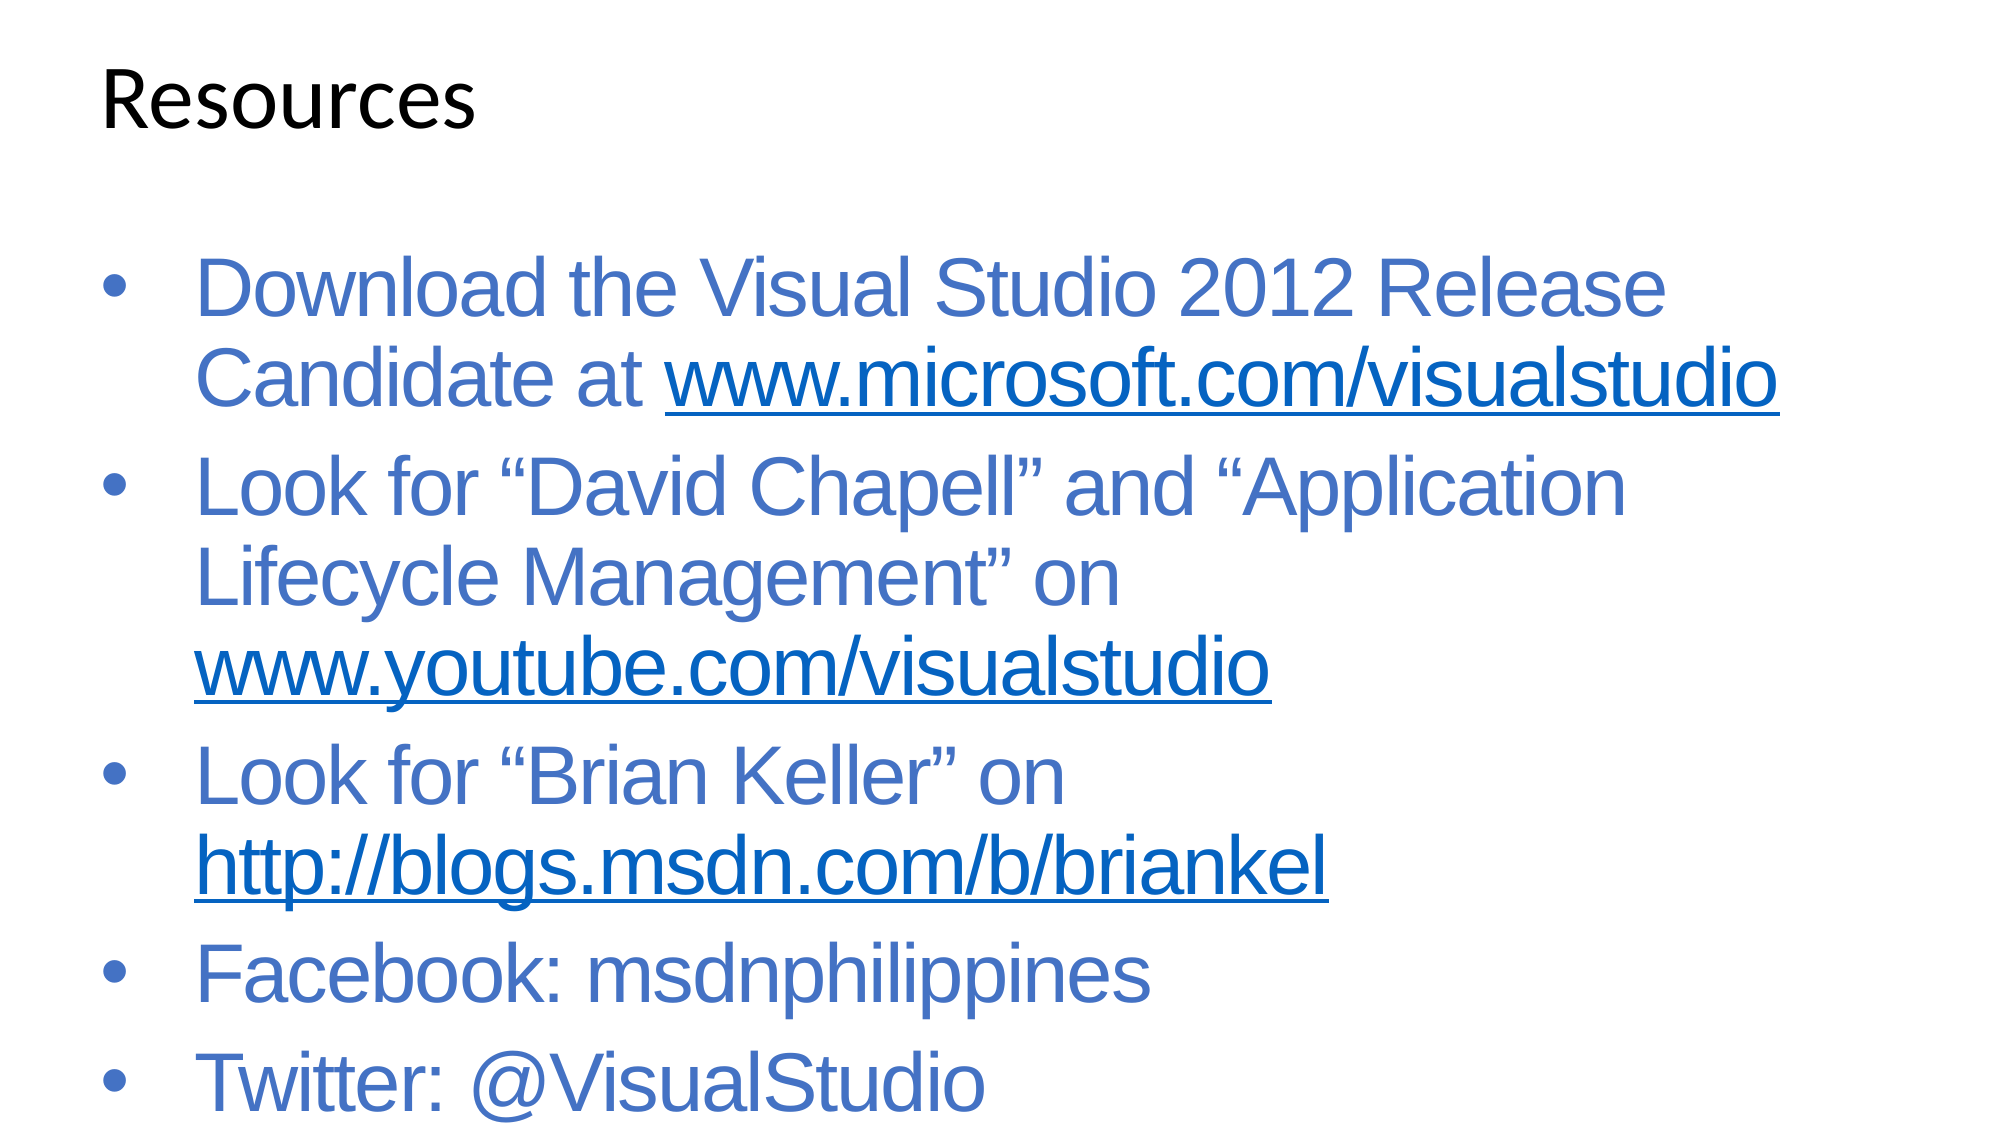

# Resources
Download the Visual Studio 2012 Release Candidate at www.microsoft.com/visualstudio
Look for “David Chapell” and “Application Lifecycle Management” on www.youtube.com/visualstudio
Look for “Brian Keller” on http://blogs.msdn.com/b/briankel
Facebook: msdnphilippines
Twitter: @VisualStudio